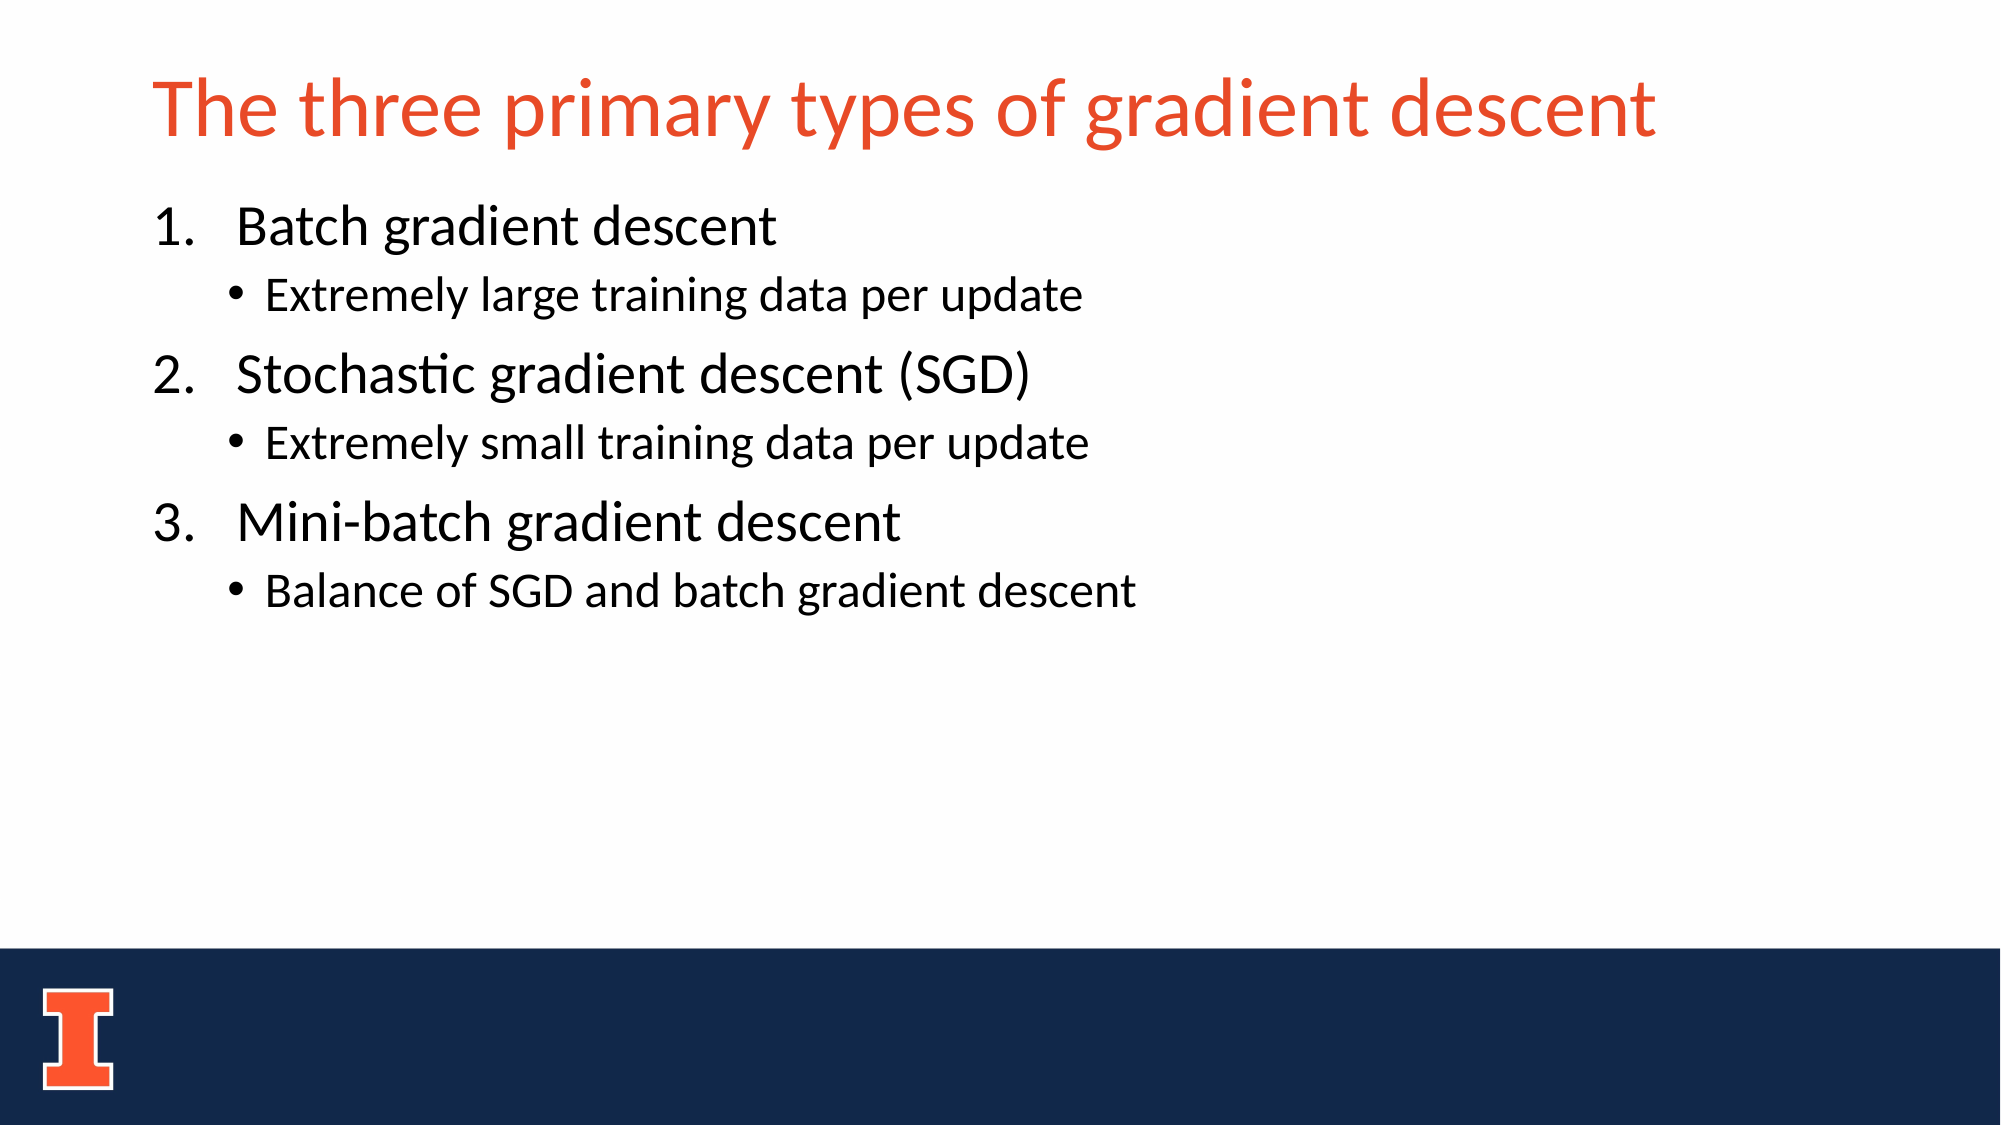

# The three primary types of gradient descent
Batch gradient descent
Extremely large training data per update
Stochastic gradient descent (SGD)
Extremely small training data per update
Mini-batch gradient descent
Balance of SGD and batch gradient descent